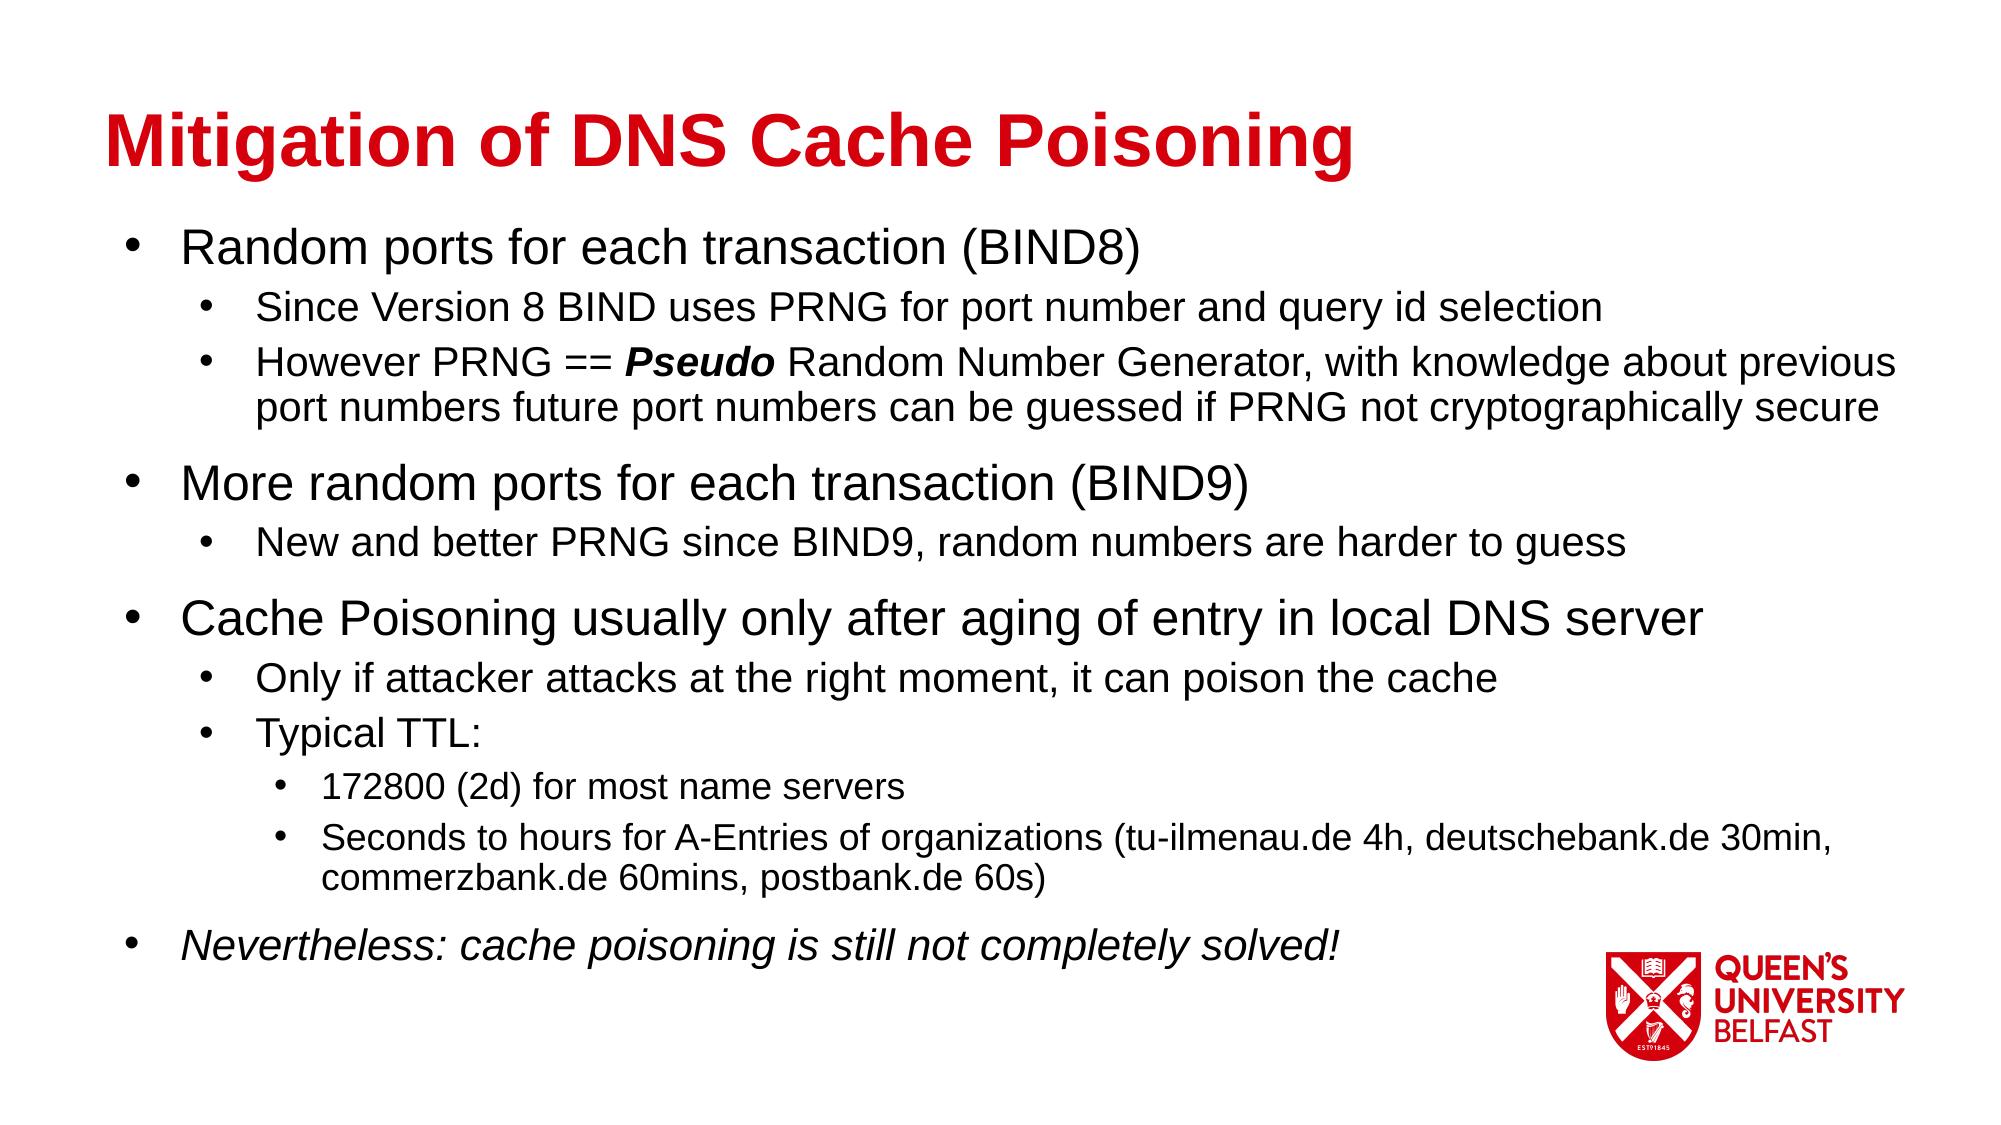

Mitigation of DNS Cache Poisoning
Random ports for each transaction (BIND8)
Since Version 8 BIND uses PRNG for port number and query id selection
However PRNG == Pseudo Random Number Generator, with knowledge about previous port numbers future port numbers can be guessed if PRNG not cryptographically secure
More random ports for each transaction (BIND9)
New and better PRNG since BIND9, random numbers are harder to guess
Cache Poisoning usually only after aging of entry in local DNS server
Only if attacker attacks at the right moment, it can poison the cache
Typical TTL:
172800 (2d) for most name servers
Seconds to hours for A-Entries of organizations (tu-ilmenau.de 4h, deutschebank.de 30min, commerzbank.de 60mins, postbank.de 60s)
Nevertheless: cache poisoning is still not completely solved!